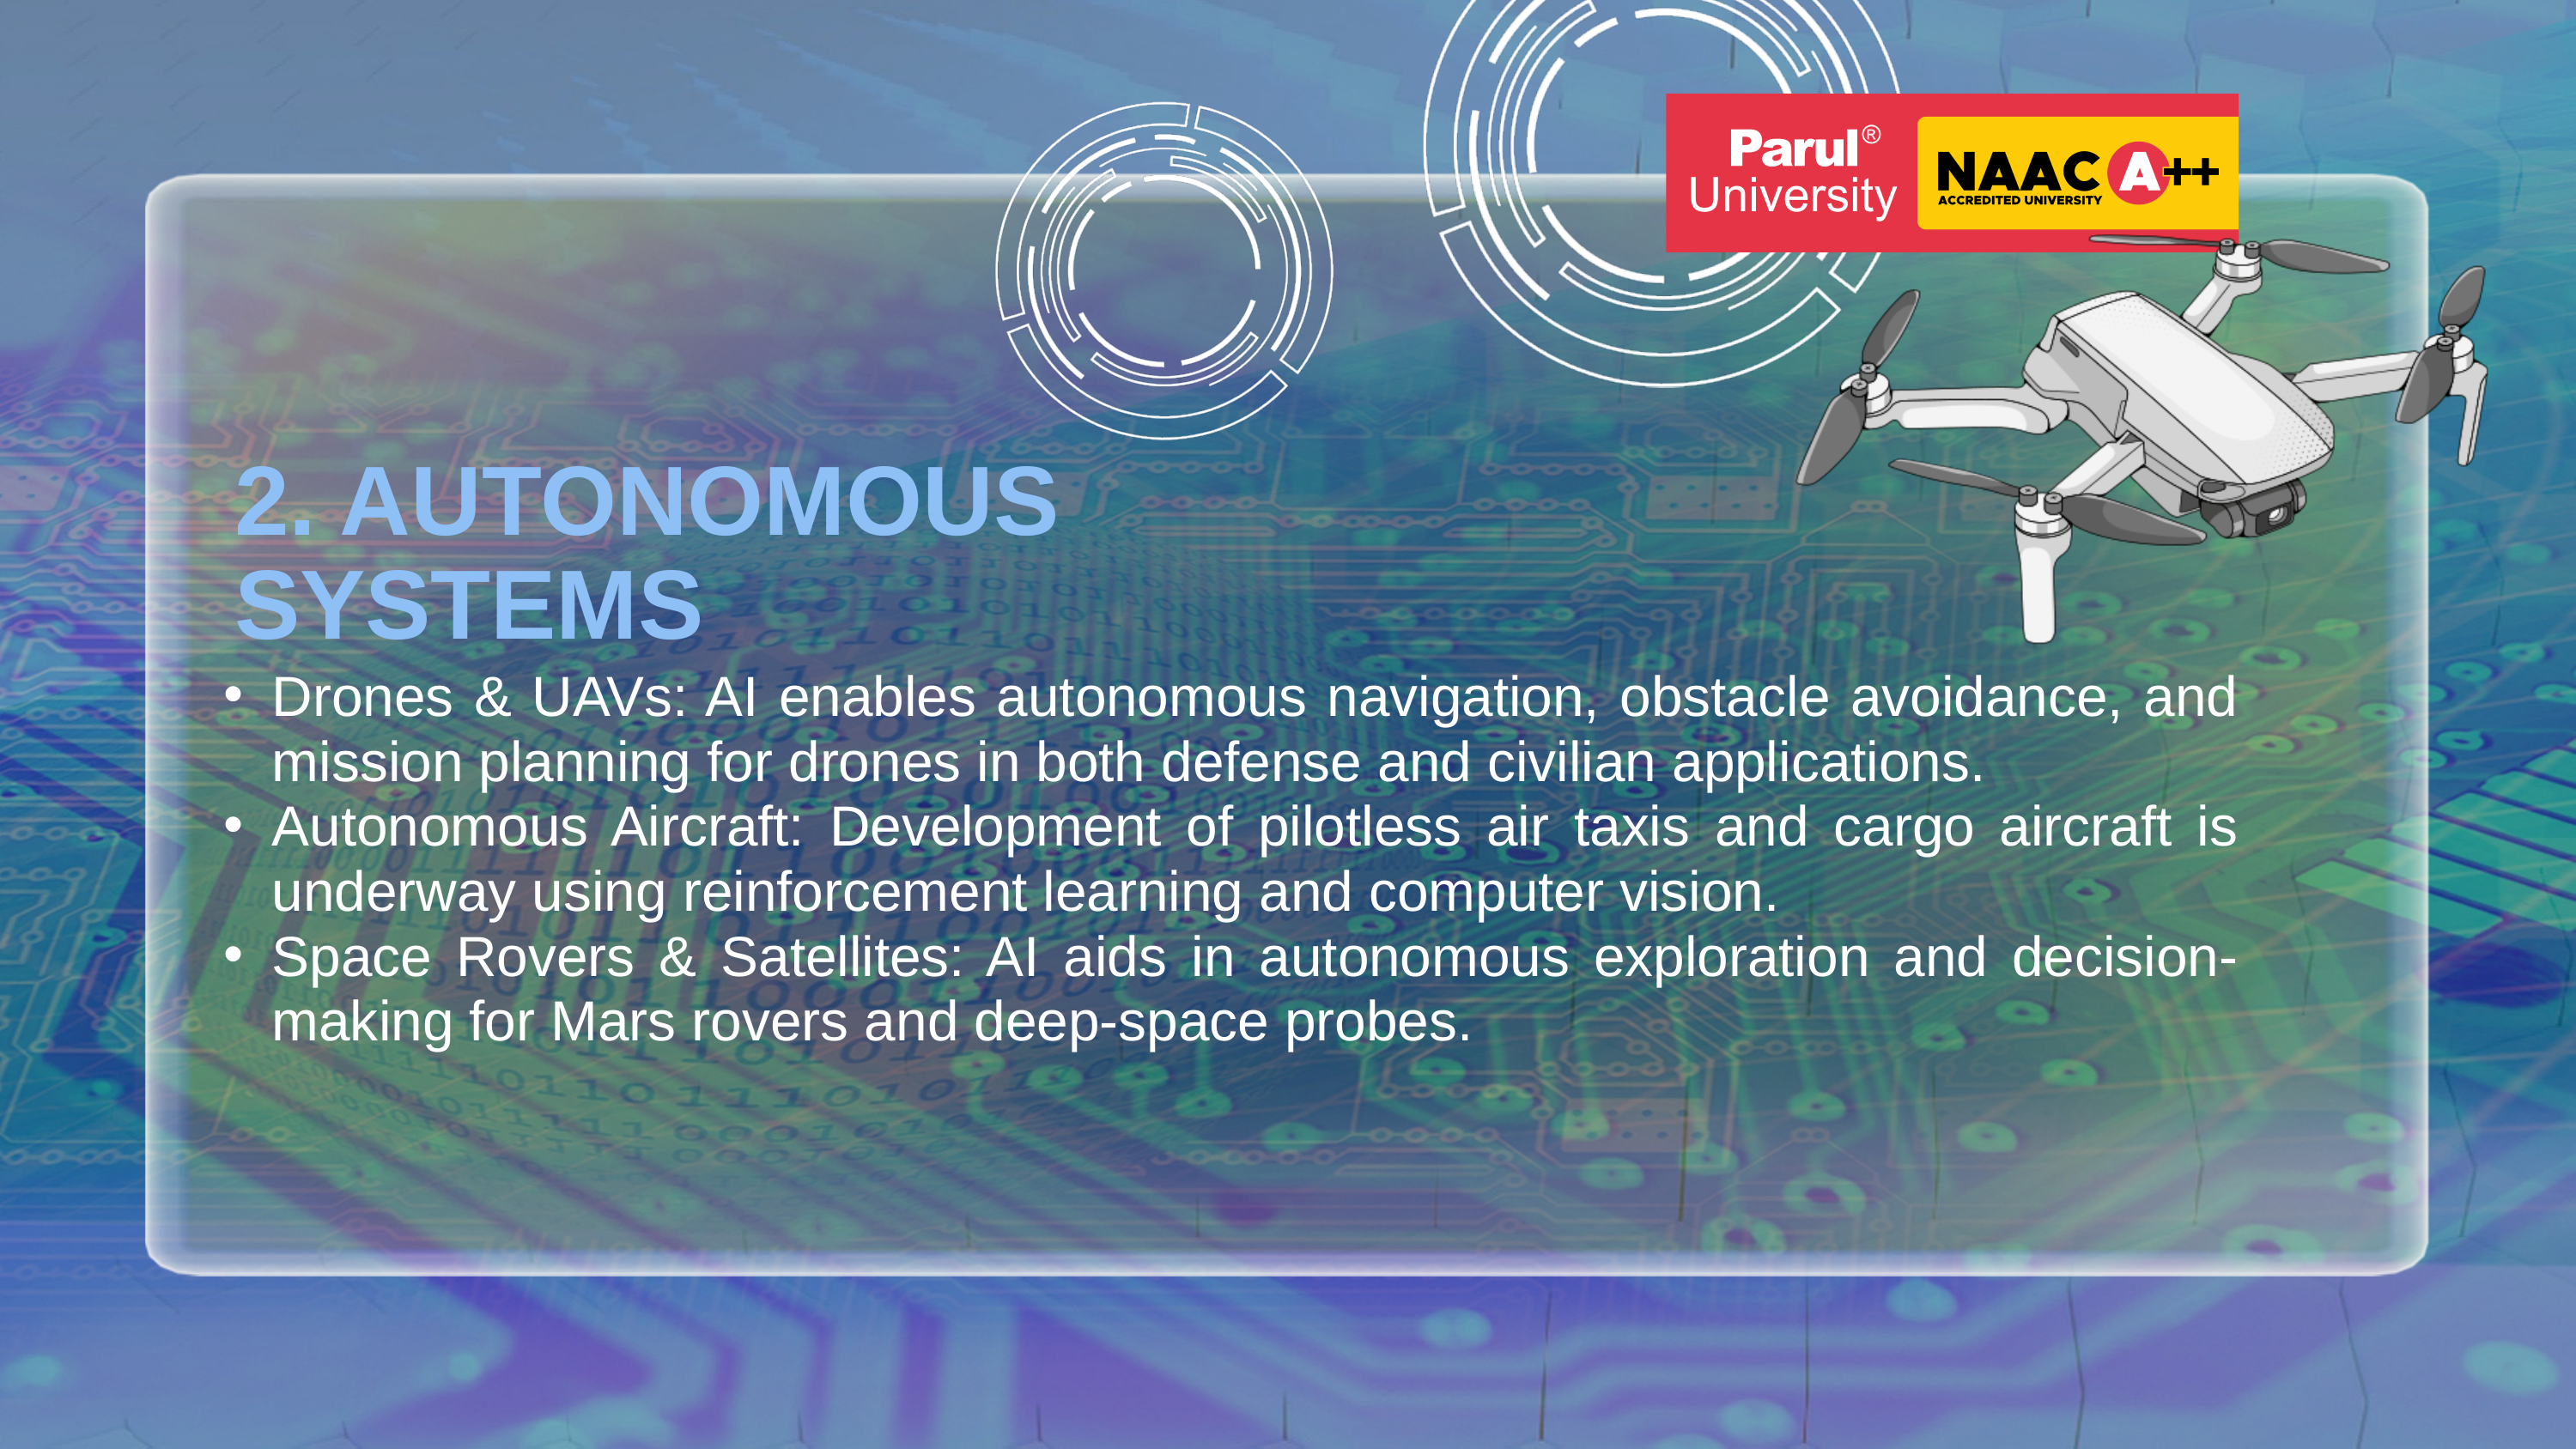

2. AUTONOMOUS SYSTEMS
Drones & UAVs: AI enables autonomous navigation, obstacle avoidance, and mission planning for drones in both defense and civilian applications.
Autonomous Aircraft: Development of pilotless air taxis and cargo aircraft is underway using reinforcement learning and computer vision.
Space Rovers & Satellites: AI aids in autonomous exploration and decision-making for Mars rovers and deep-space probes.